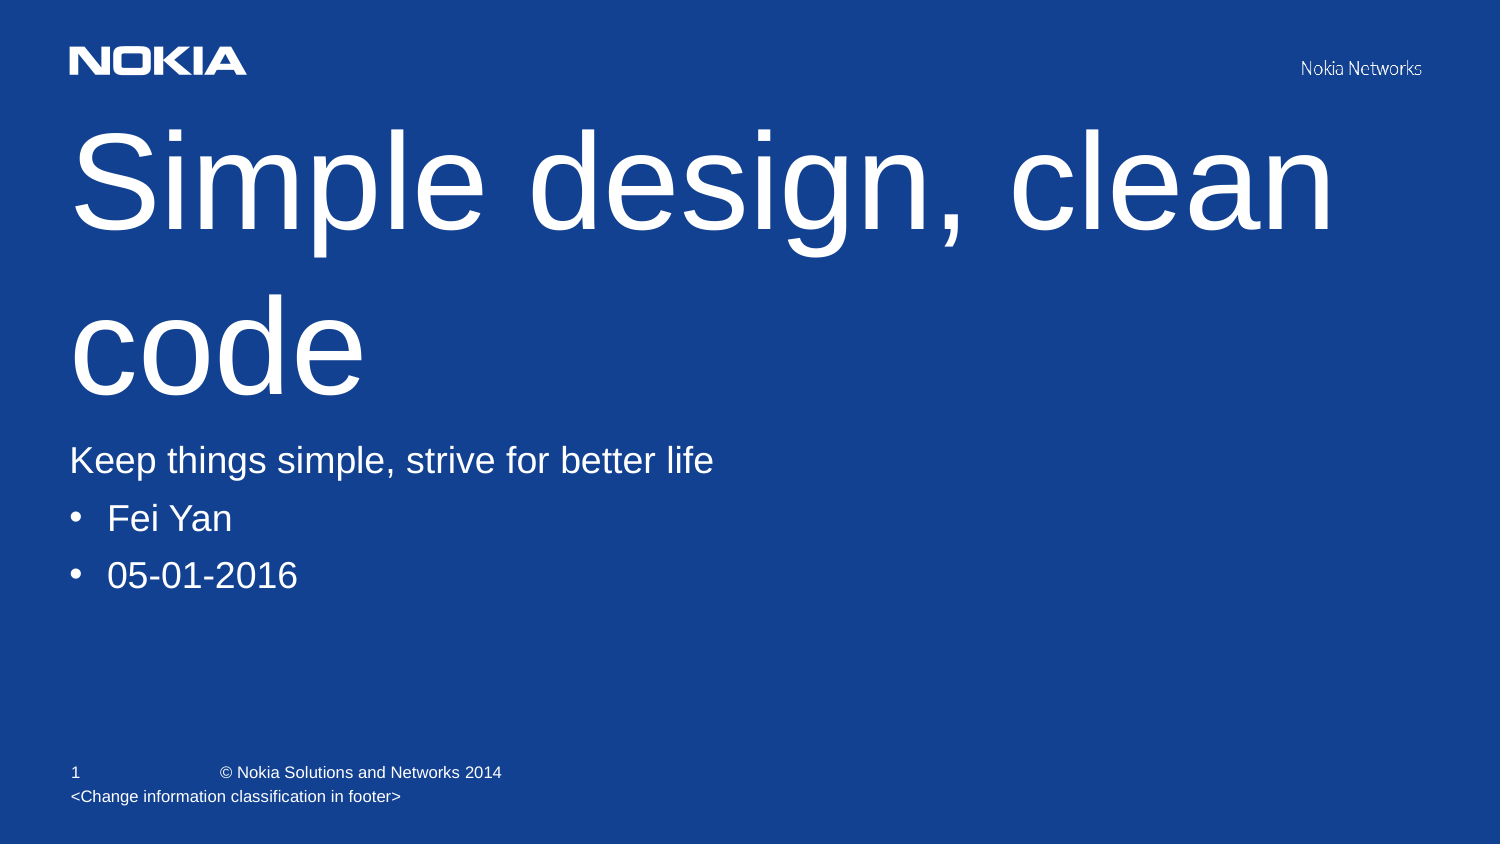

Simple design, clean code
Keep things simple, strive for better life
Fei Yan
05-01-2016
<Change information classification in footer>